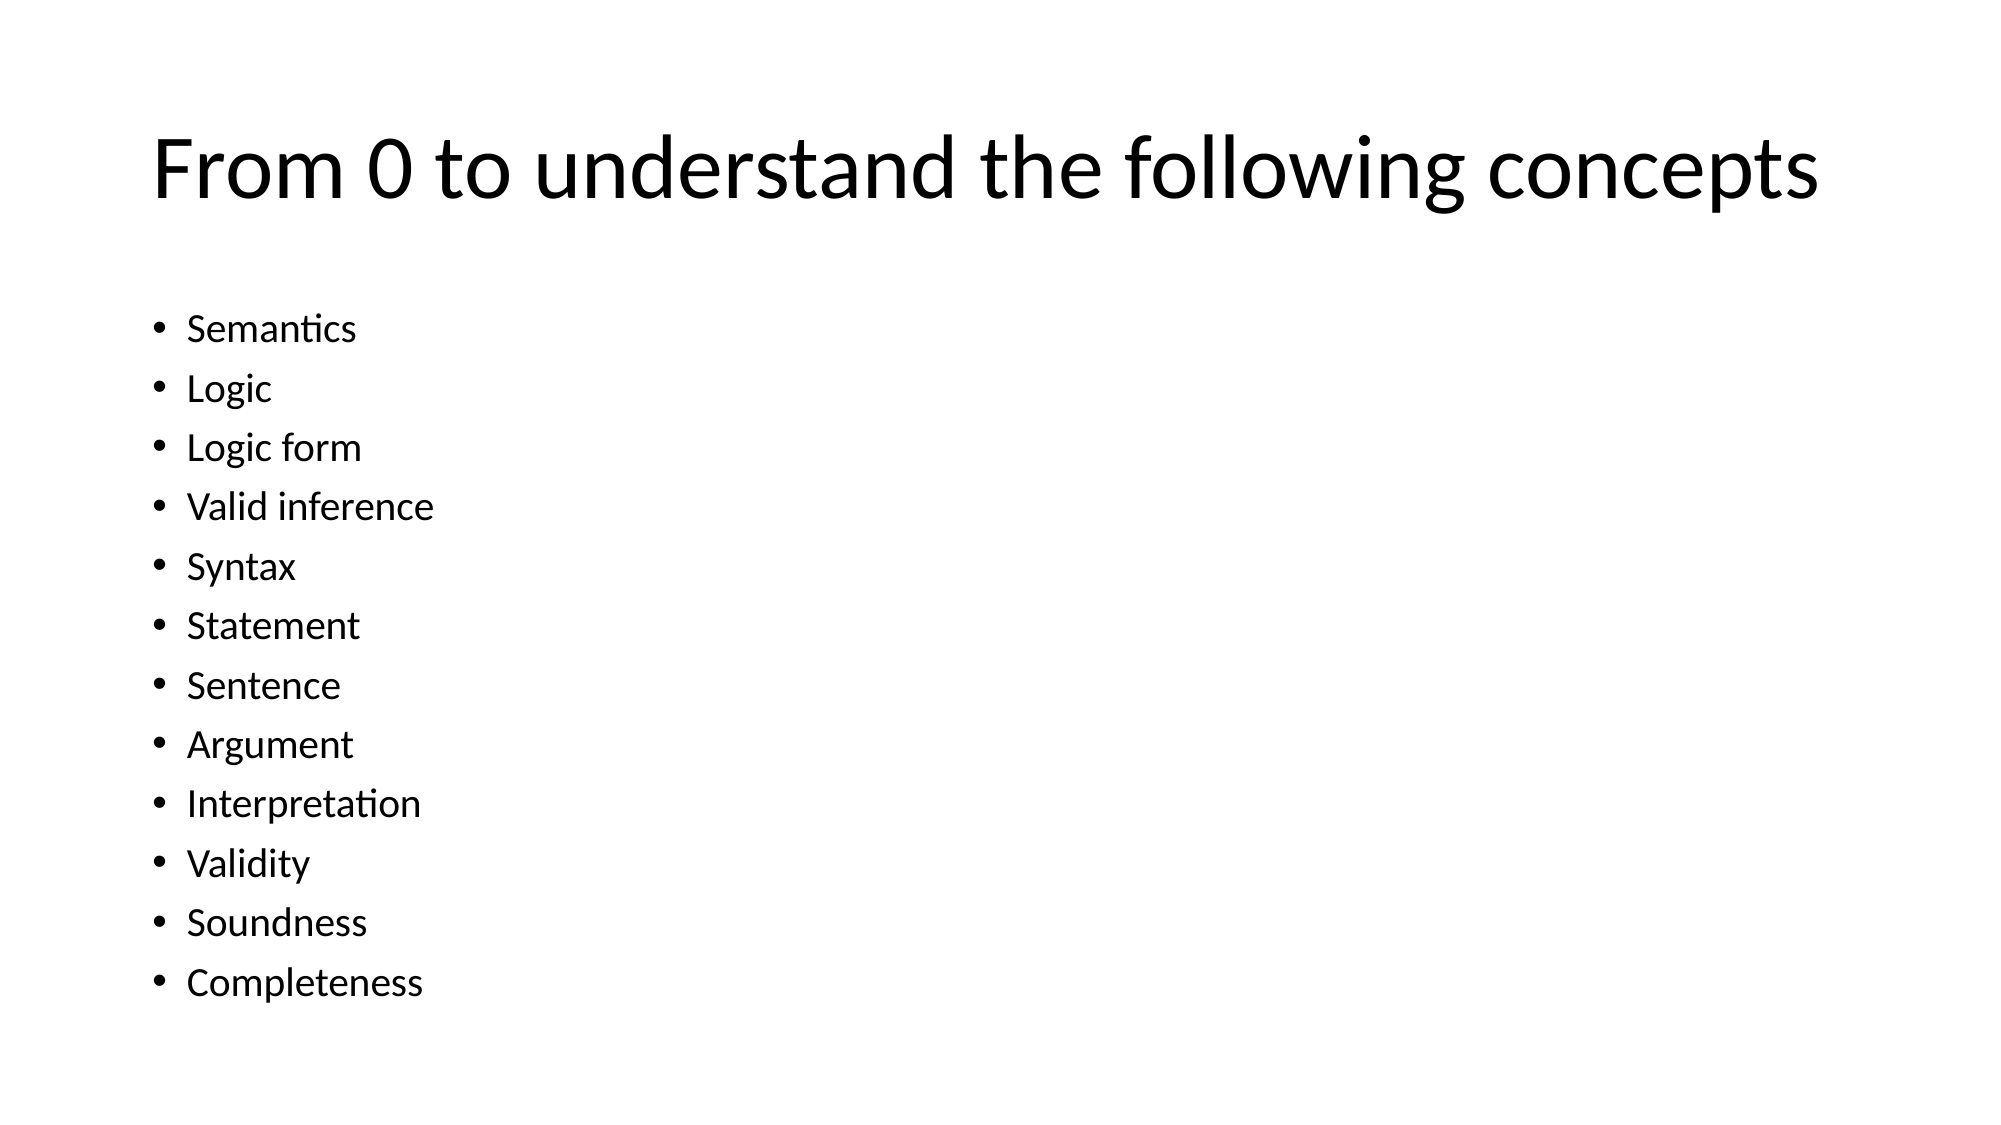

# From 0 to understand the following concepts
Semantics
Logic
Logic form
Valid inference
Syntax
Statement
Sentence
Argument
Interpretation
Validity
Soundness
Completeness